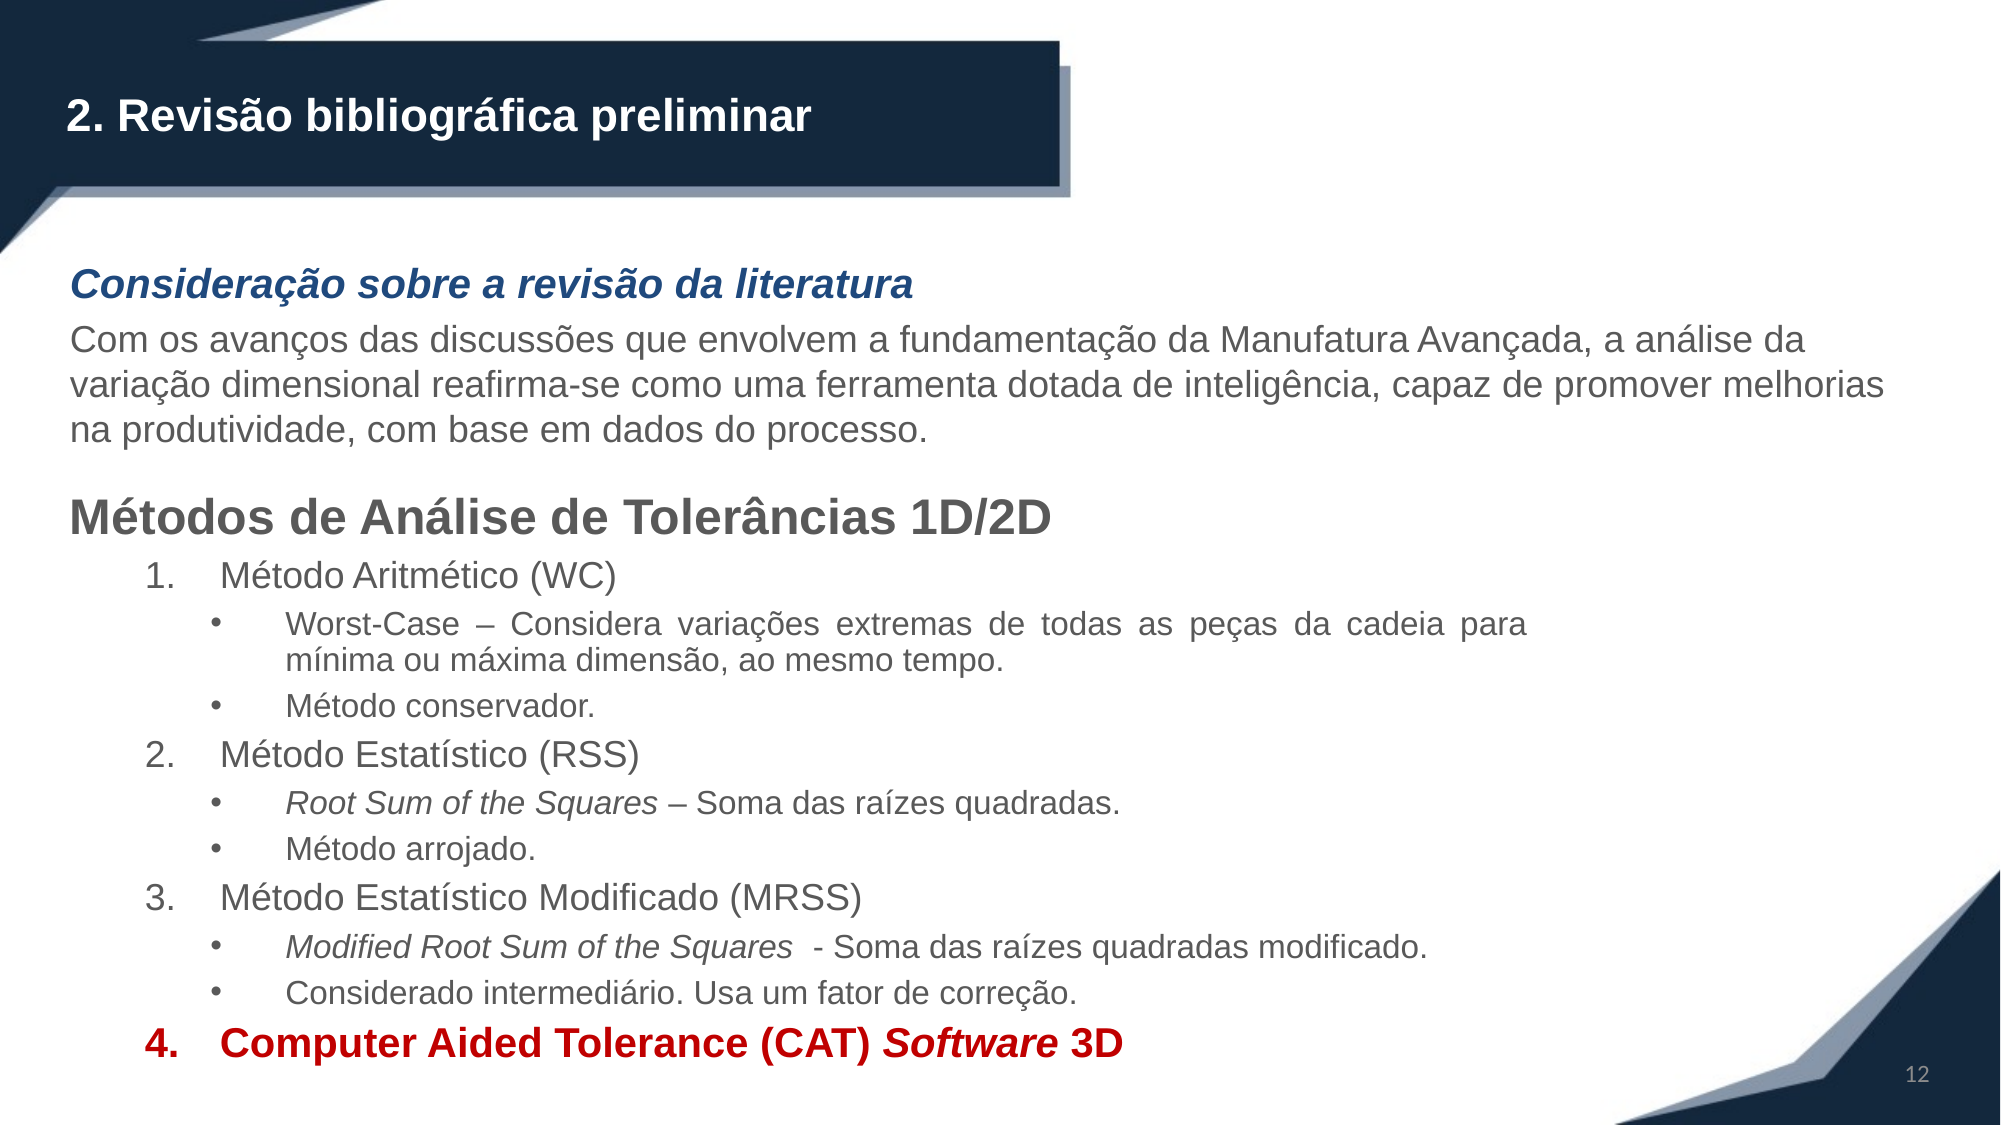

2. Revisão bibliográfica preliminar
Consideração sobre a revisão da literatura
Com os avanços das discussões que envolvem a fundamentação da Manufatura Avançada, a análise da variação dimensional reafirma-se como uma ferramenta dotada de inteligência, capaz de promover melhorias na produtividade, com base em dados do processo.
Métodos de Análise de Tolerâncias 1D/2D
Método Aritmético (WC)
Worst-Case – Considera variações extremas de todas as peças da cadeia para mínima ou máxima dimensão, ao mesmo tempo.
Método conservador.
Método Estatístico (RSS)
Root Sum of the Squares – Soma das raízes quadradas.
Método arrojado.
Método Estatístico Modificado (MRSS)
Modified Root Sum of the Squares  - Soma das raízes quadradas modificado.
Considerado intermediário. Usa um fator de correção.
Computer Aided Tolerance (CAT) Software 3D
12